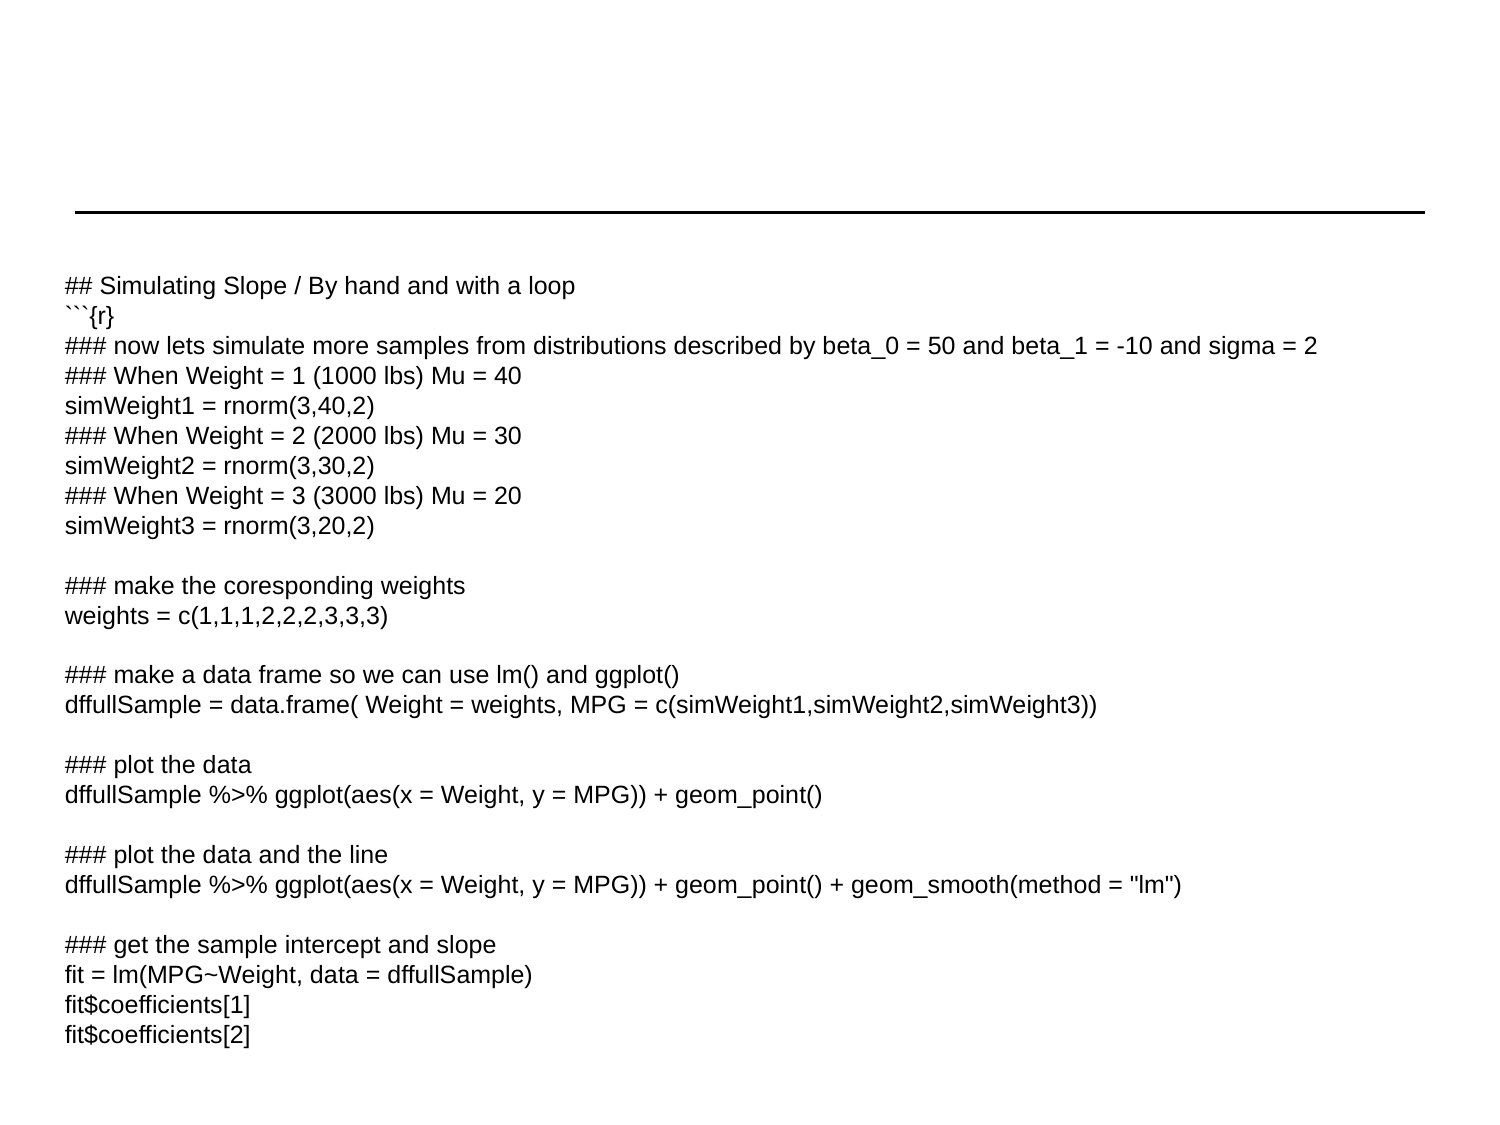

#
## Simulating Slope / By hand and with a loop
```{r}
### now lets simulate more samples from distributions described by beta_0 = 50 and beta_1 = -10 and sigma = 2
### When Weight = 1 (1000 lbs) Mu = 40
simWeight1 = rnorm(3,40,2)
### When Weight = 2 (2000 lbs) Mu = 30
simWeight2 = rnorm(3,30,2)
### When Weight = 3 (3000 lbs) Mu = 20
simWeight3 = rnorm(3,20,2)

### make the coresponding weights
weights = c(1,1,1,2,2,2,3,3,3)

### make a data frame so we can use lm() and ggplot()
dffullSample = data.frame( Weight = weights, MPG = c(simWeight1,simWeight2,simWeight3))

### plot the data
dffullSample %>% ggplot(aes(x = Weight, y = MPG)) + geom_point()

### plot the data and the line
dffullSample %>% ggplot(aes(x = Weight, y = MPG)) + geom_point() + geom_smooth(method = "lm")

### get the sample intercept and slope
fit = lm(MPG~Weight, data = dffullSample)
fit$coefficients[1]
fit$coefficients[2]